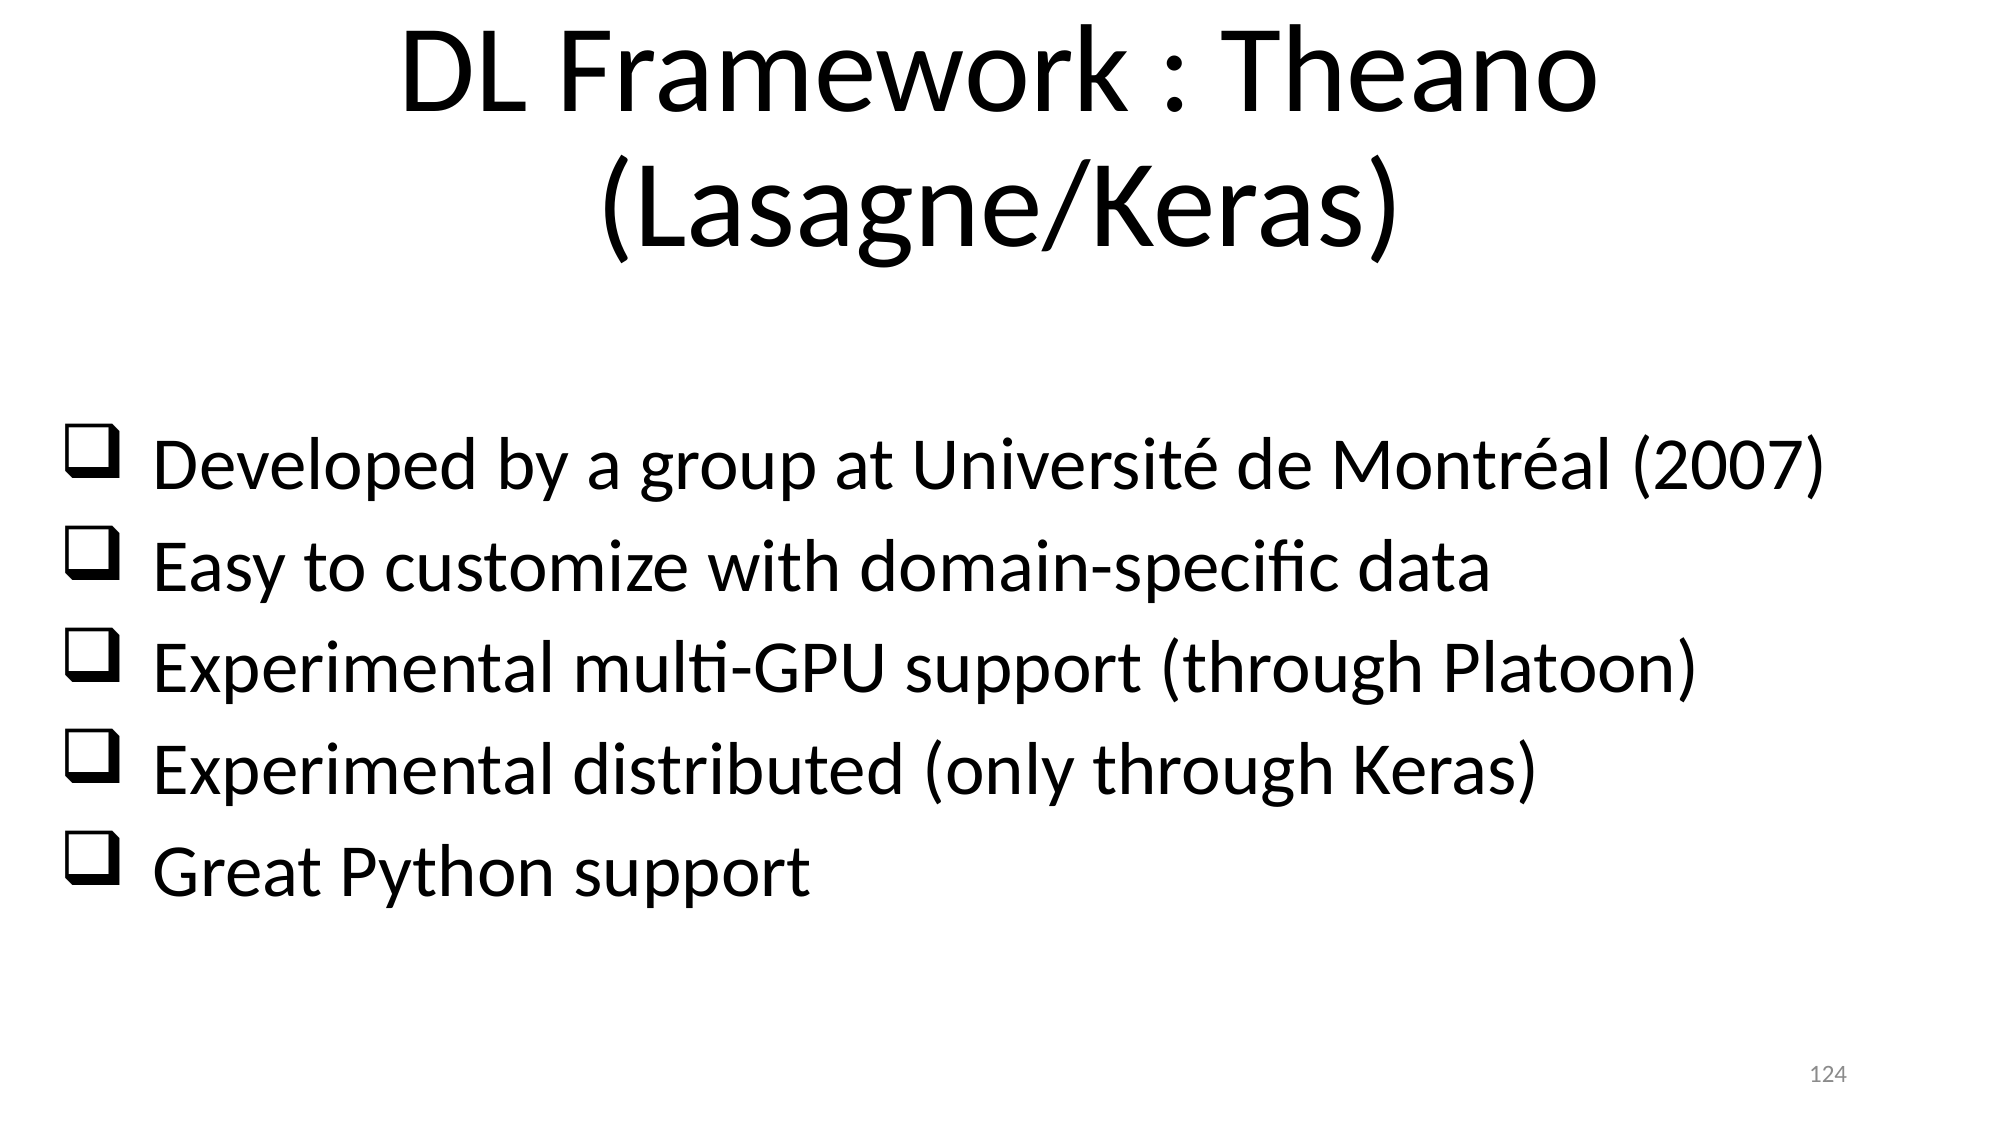

# DL Framework : Theano (Lasagne/Keras)

Developed by a group at Université de Montréal (2007)
Easy to customize with domain-specific data
Experimental multi-GPU support (through Platoon)
Experimental distributed (only through Keras)
Great Python support

124